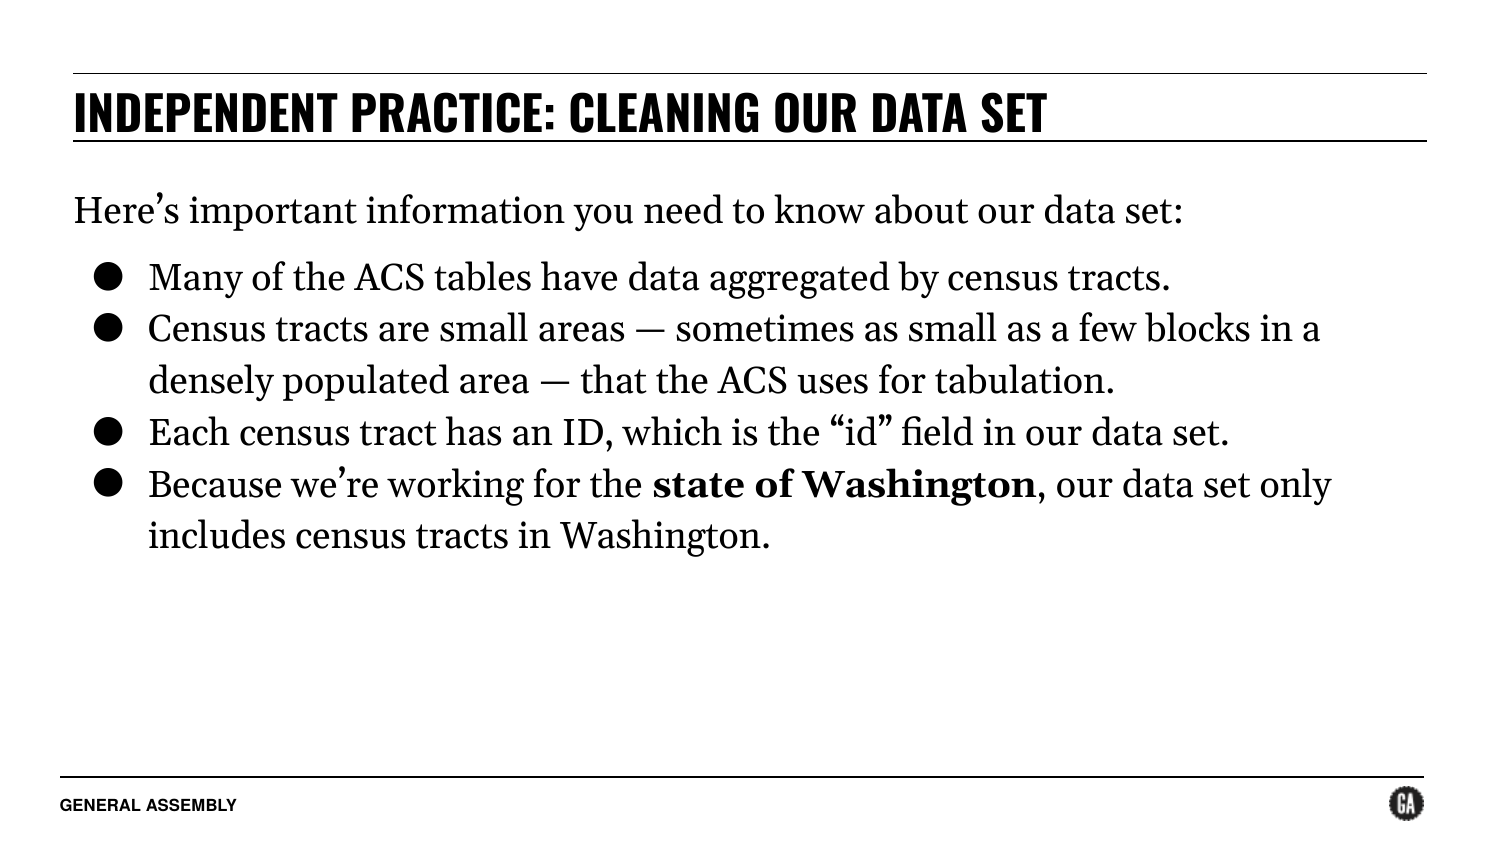

INDEPENDENT PRACTICE: CLEANING OUR DATA SET
Here’s important information you need to know about our data set:
Many of the ACS tables have data aggregated by census tracts.
Census tracts are small areas — sometimes as small as a few blocks in a densely populated area — that the ACS uses for tabulation.
Each census tract has an ID, which is the “id” field in our data set.
Because we’re working for the state of Washington, our data set only includes census tracts in Washington.